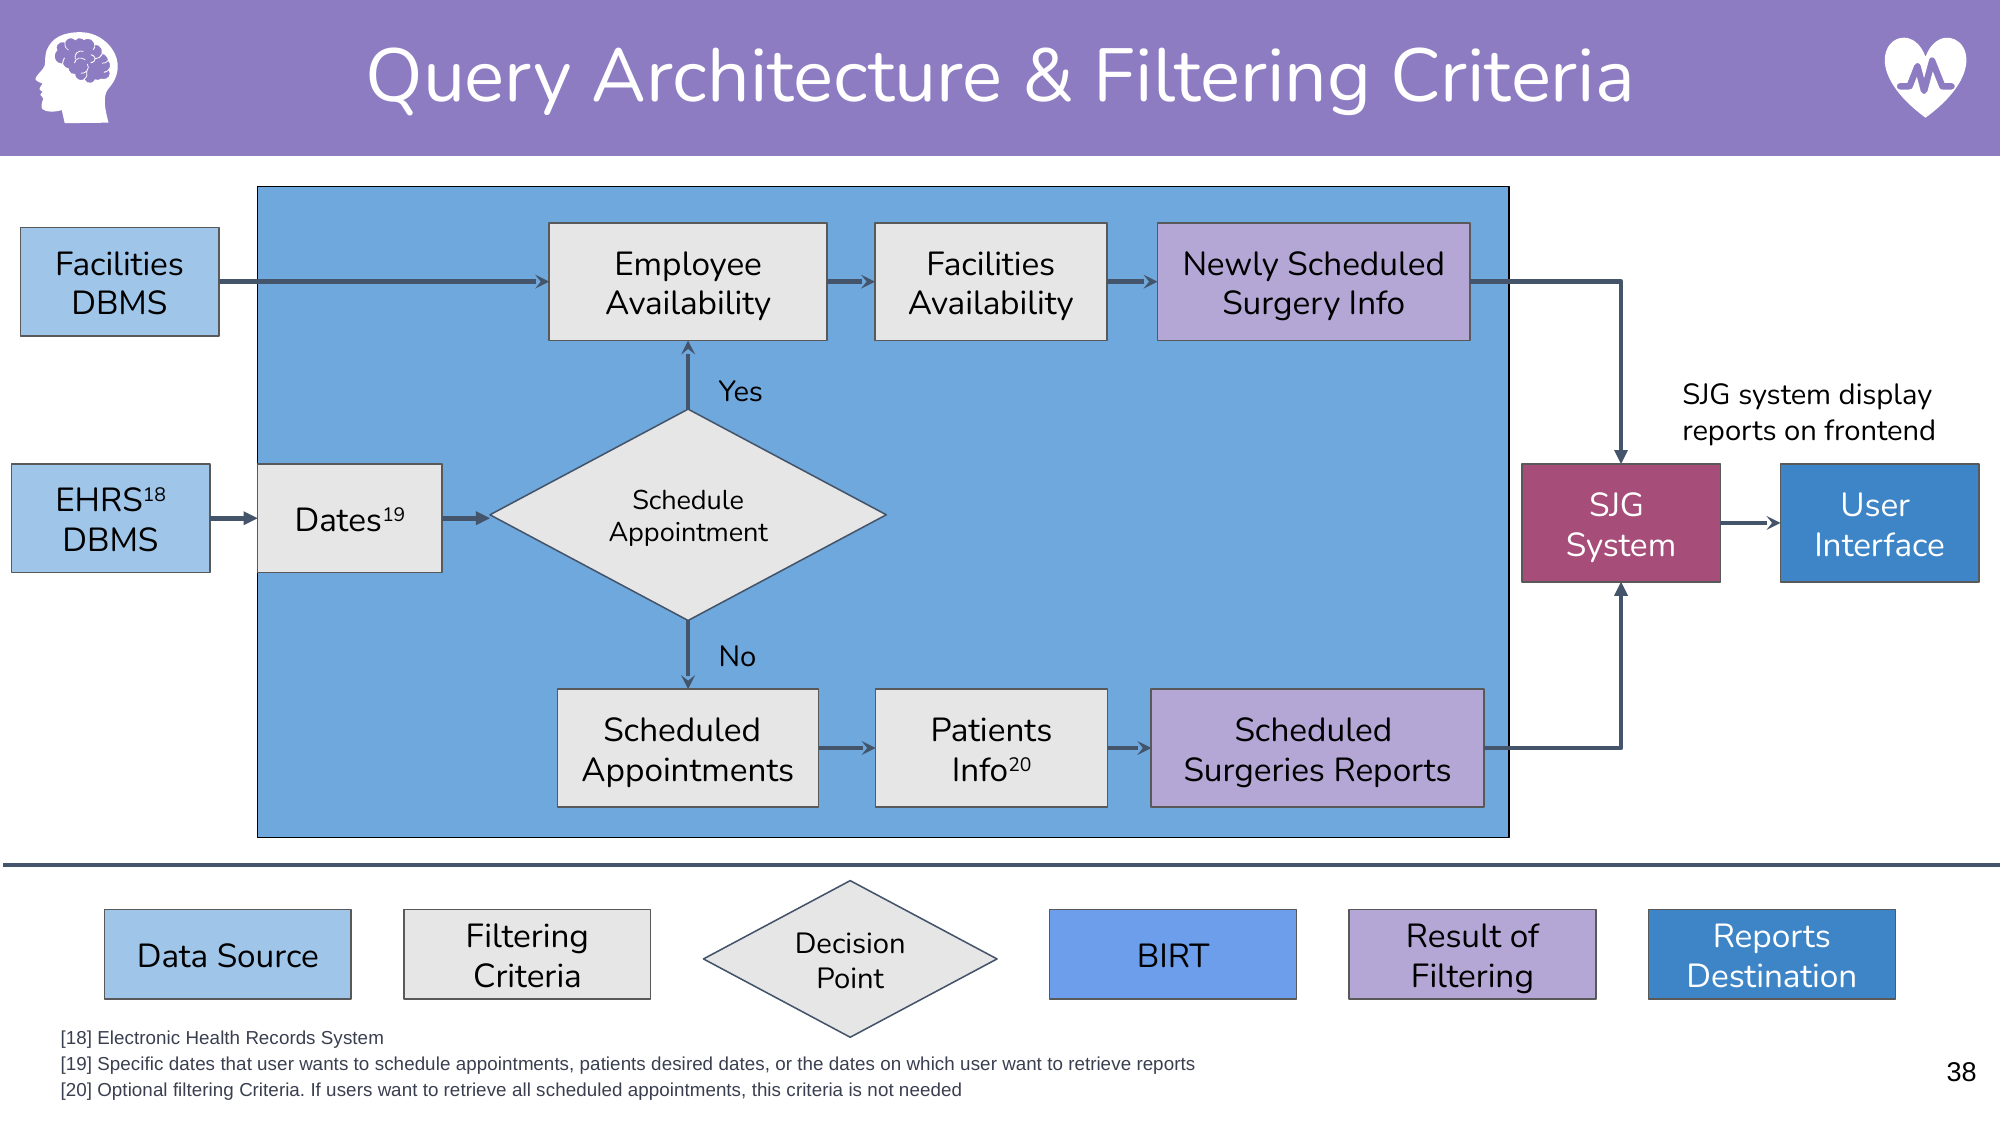

Query Architecture & Filtering Criteria

Employee Availability
Newly Scheduled
Surgery Info
Facilities Availability
Facilities
DBMS
Yes
SJG system display reports on frontend
Schedule
Appointment
EHRS18
DBMS
Dates19
User
Interface
SJG
System
No
Patients
Info20
   Scheduled
Appointments
Scheduled
Surgeries Reports
Decision Point
Reports
Destination
BIRT
Result of Filtering
Filtering Criteria
Data Source

[18] Electronic Health Records System
[19] Specific dates that user wants to schedule appointments, patients desired dates, or the dates on which user want to retrieve reports
[20] Optional filtering Criteria. If users want to retrieve all scheduled appointments, this criteria is not needed
38